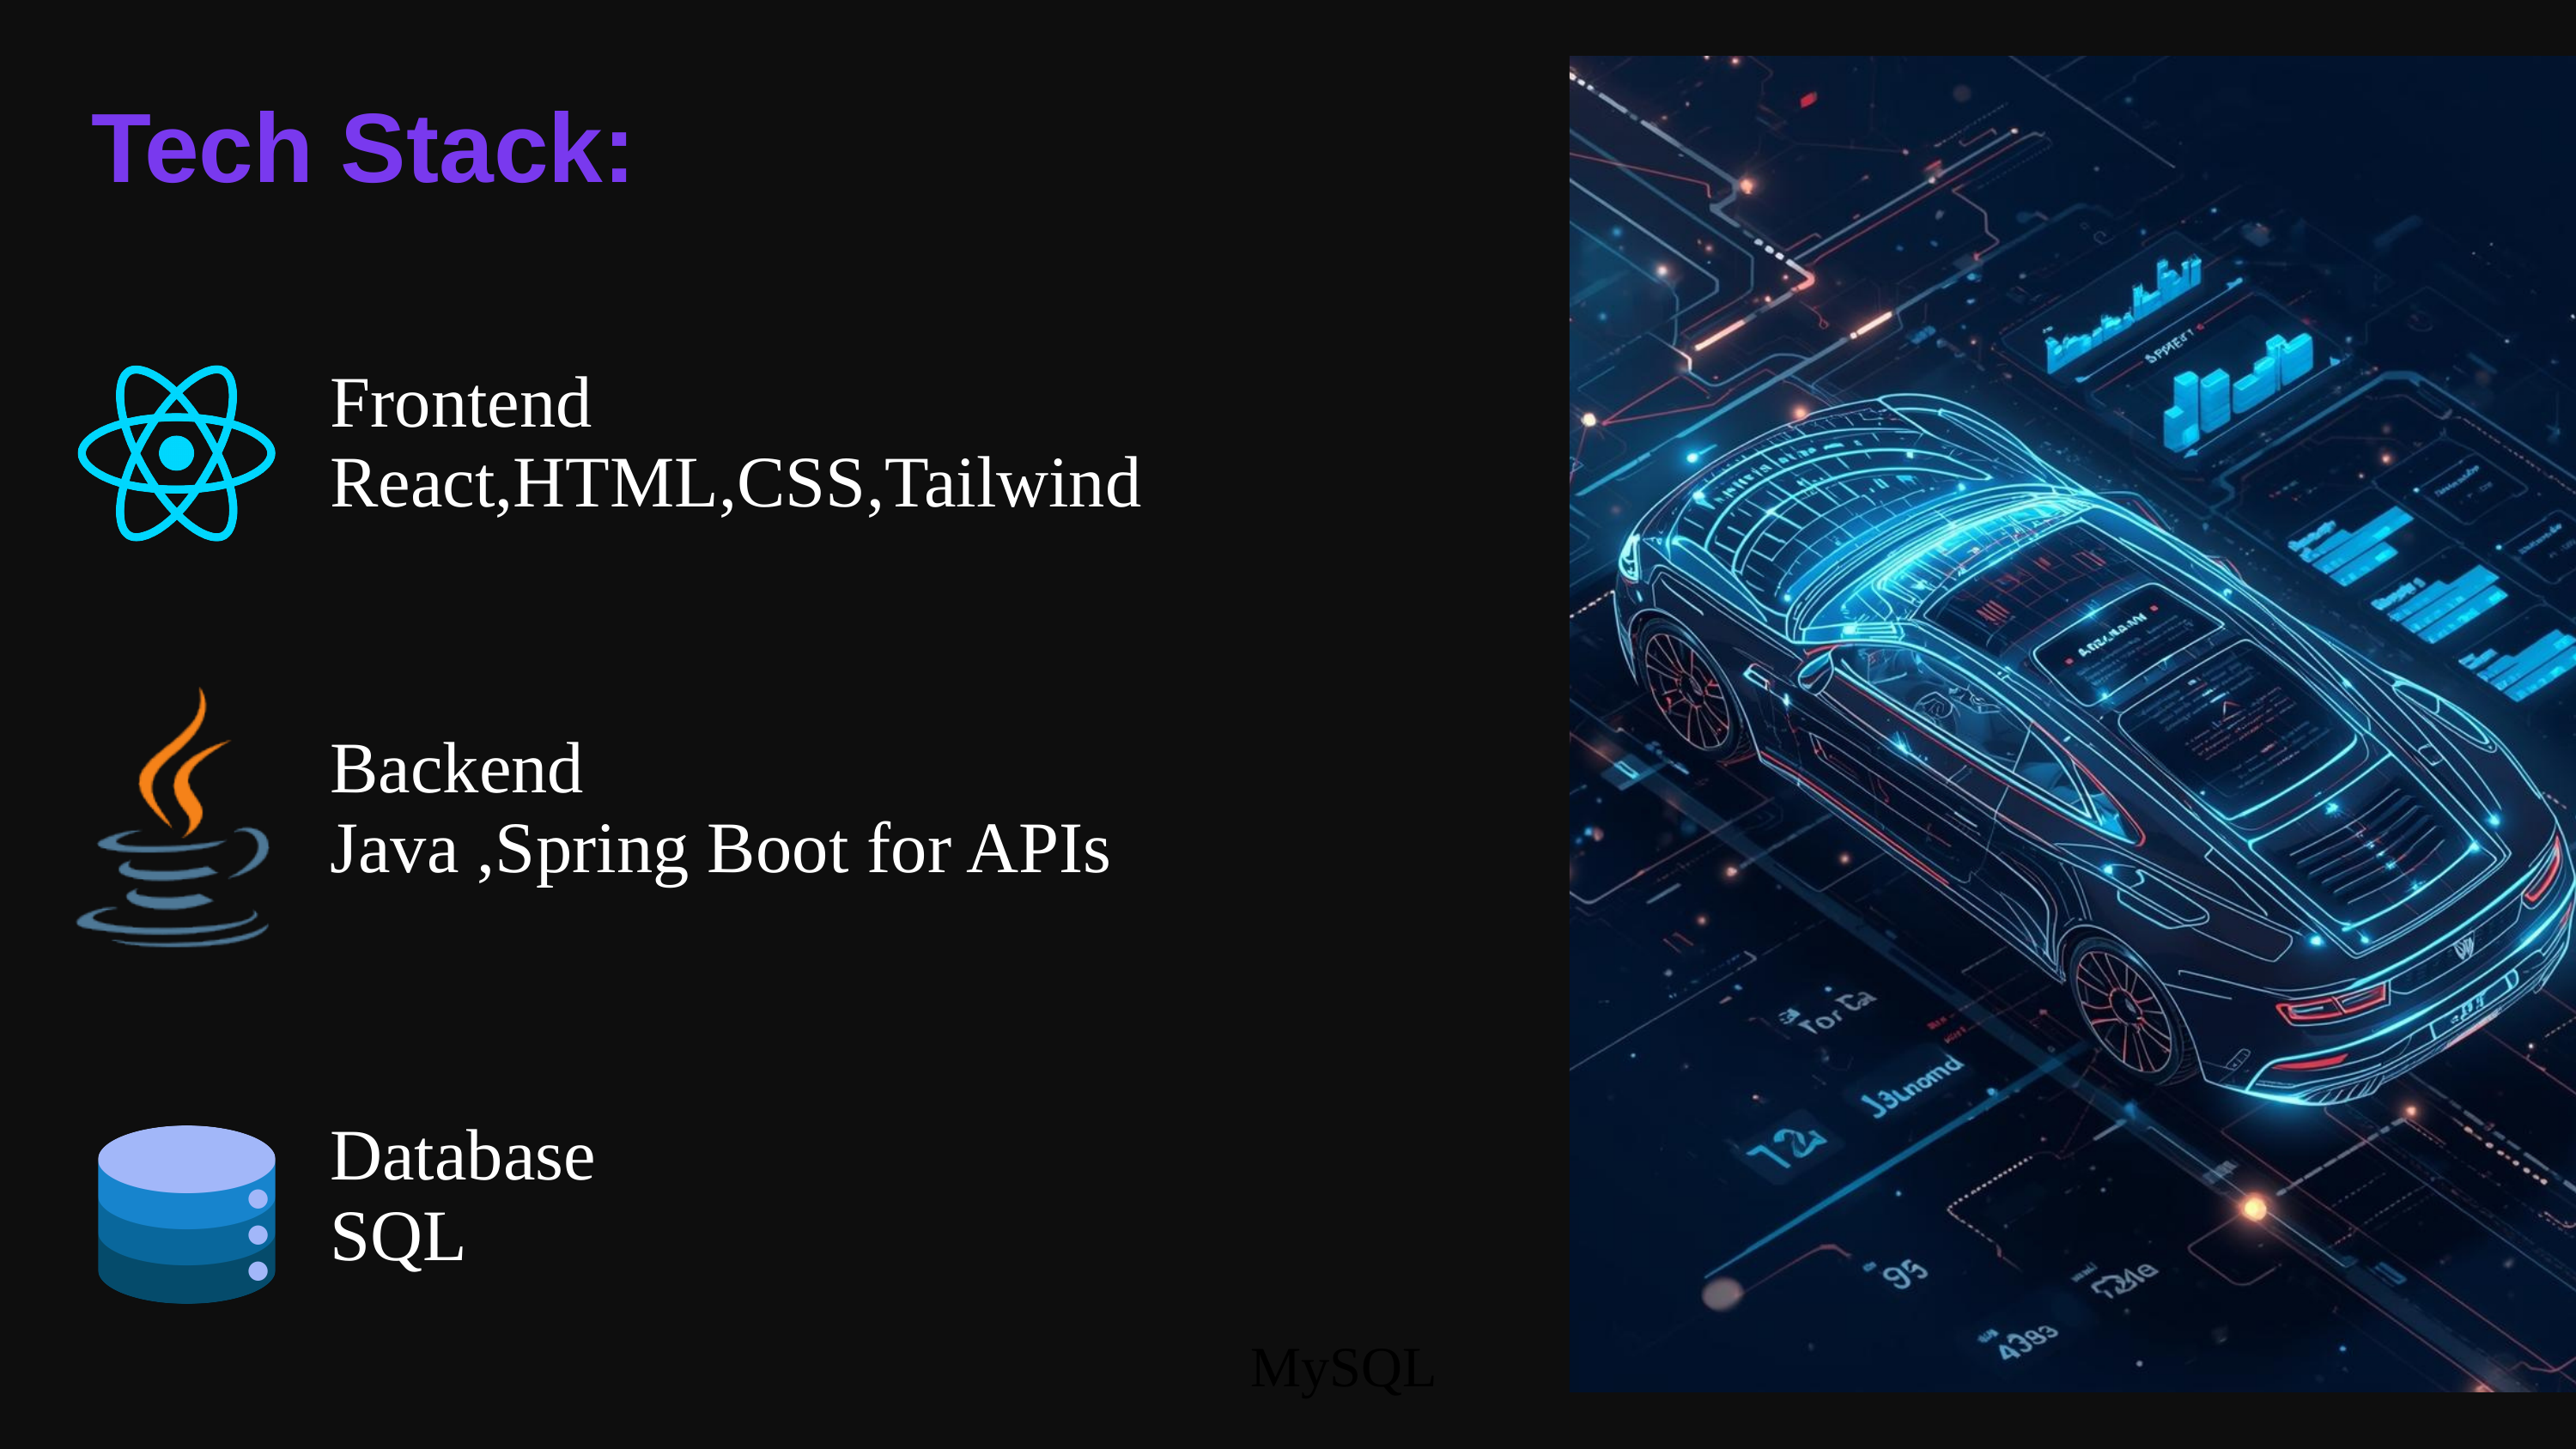

Tech Stack:

Frontend
React,HTML,CSS,Tailwind

Backend
Java ,Spring Boot for APIs

Database
SQL

MySQL